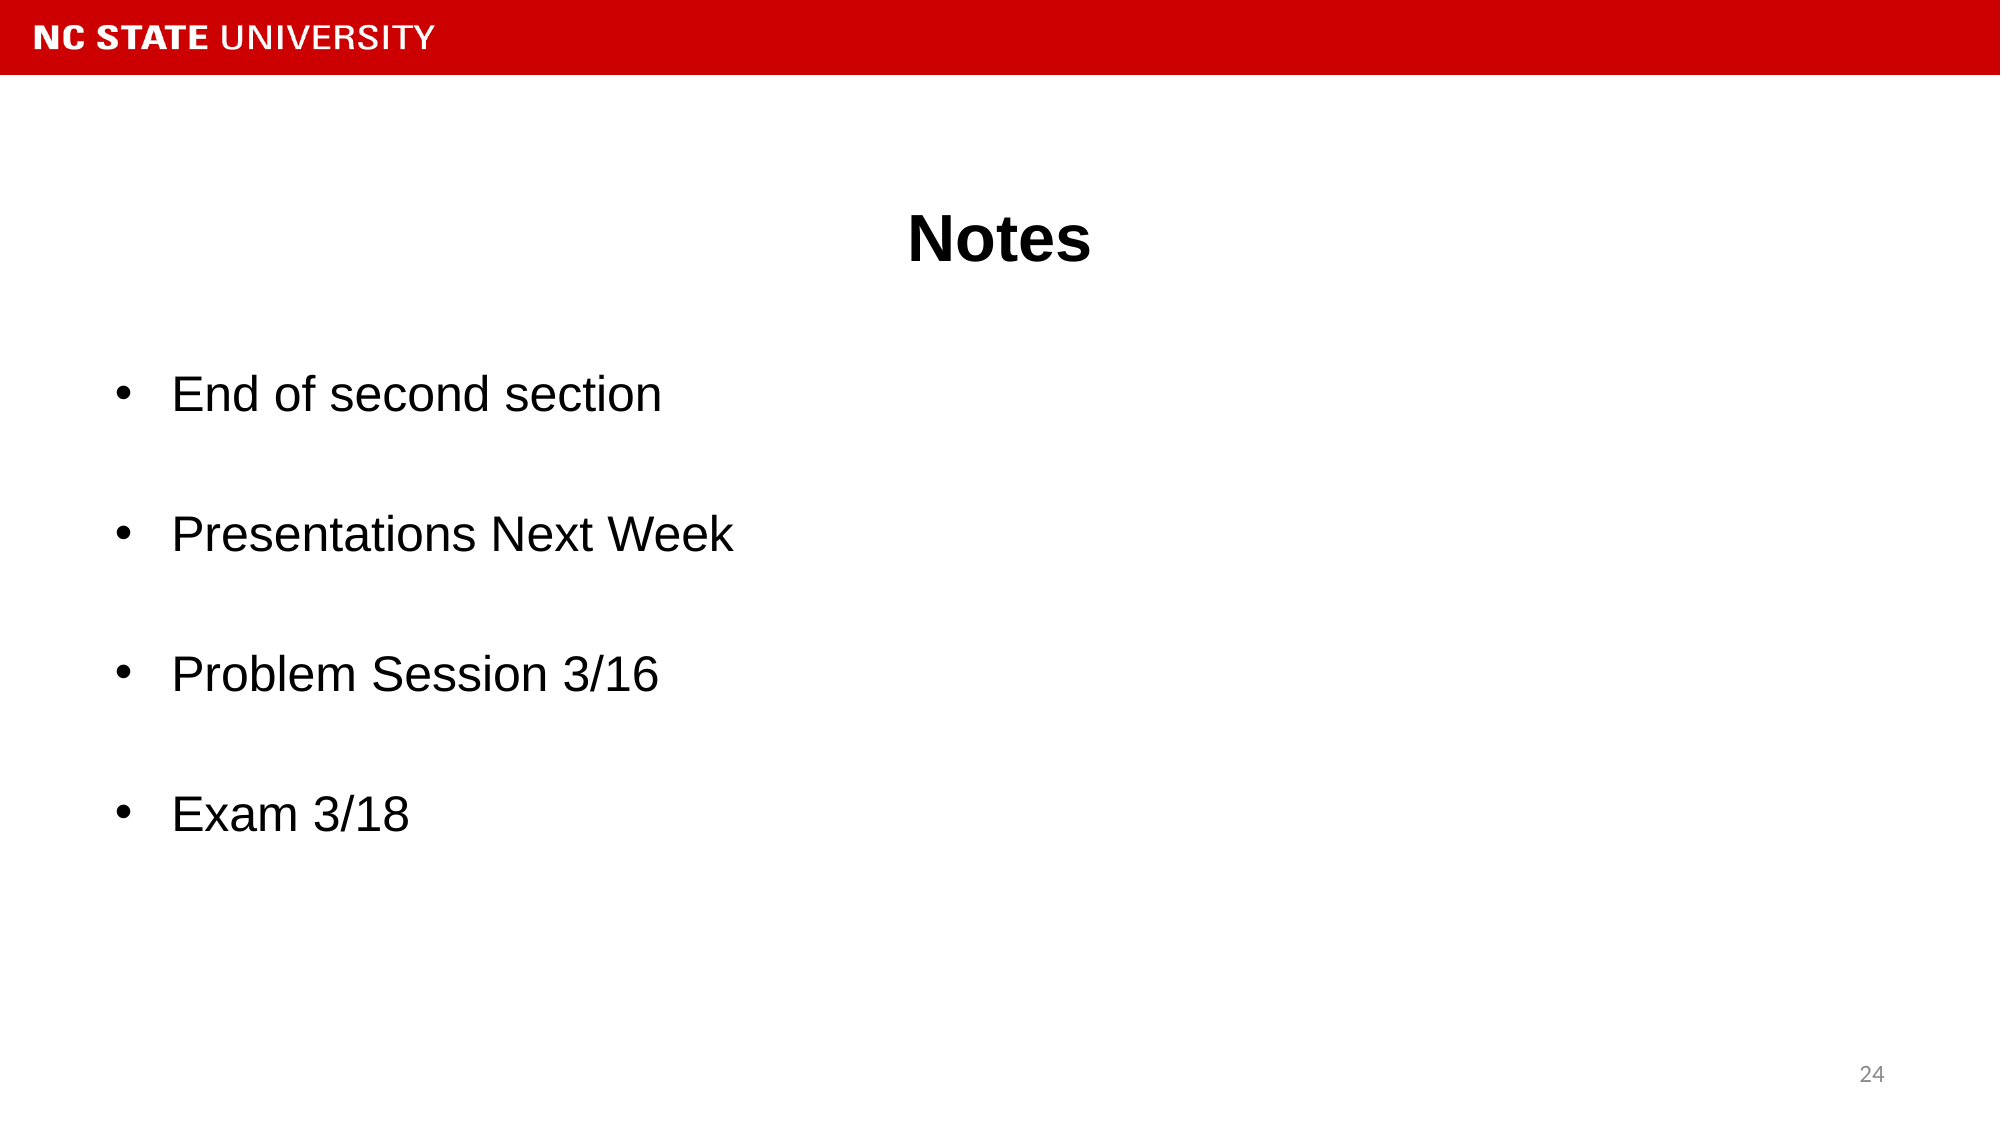

# Notes
End of second section

Presentations Next Week

Problem Session 3/16

Exam 3/18
24